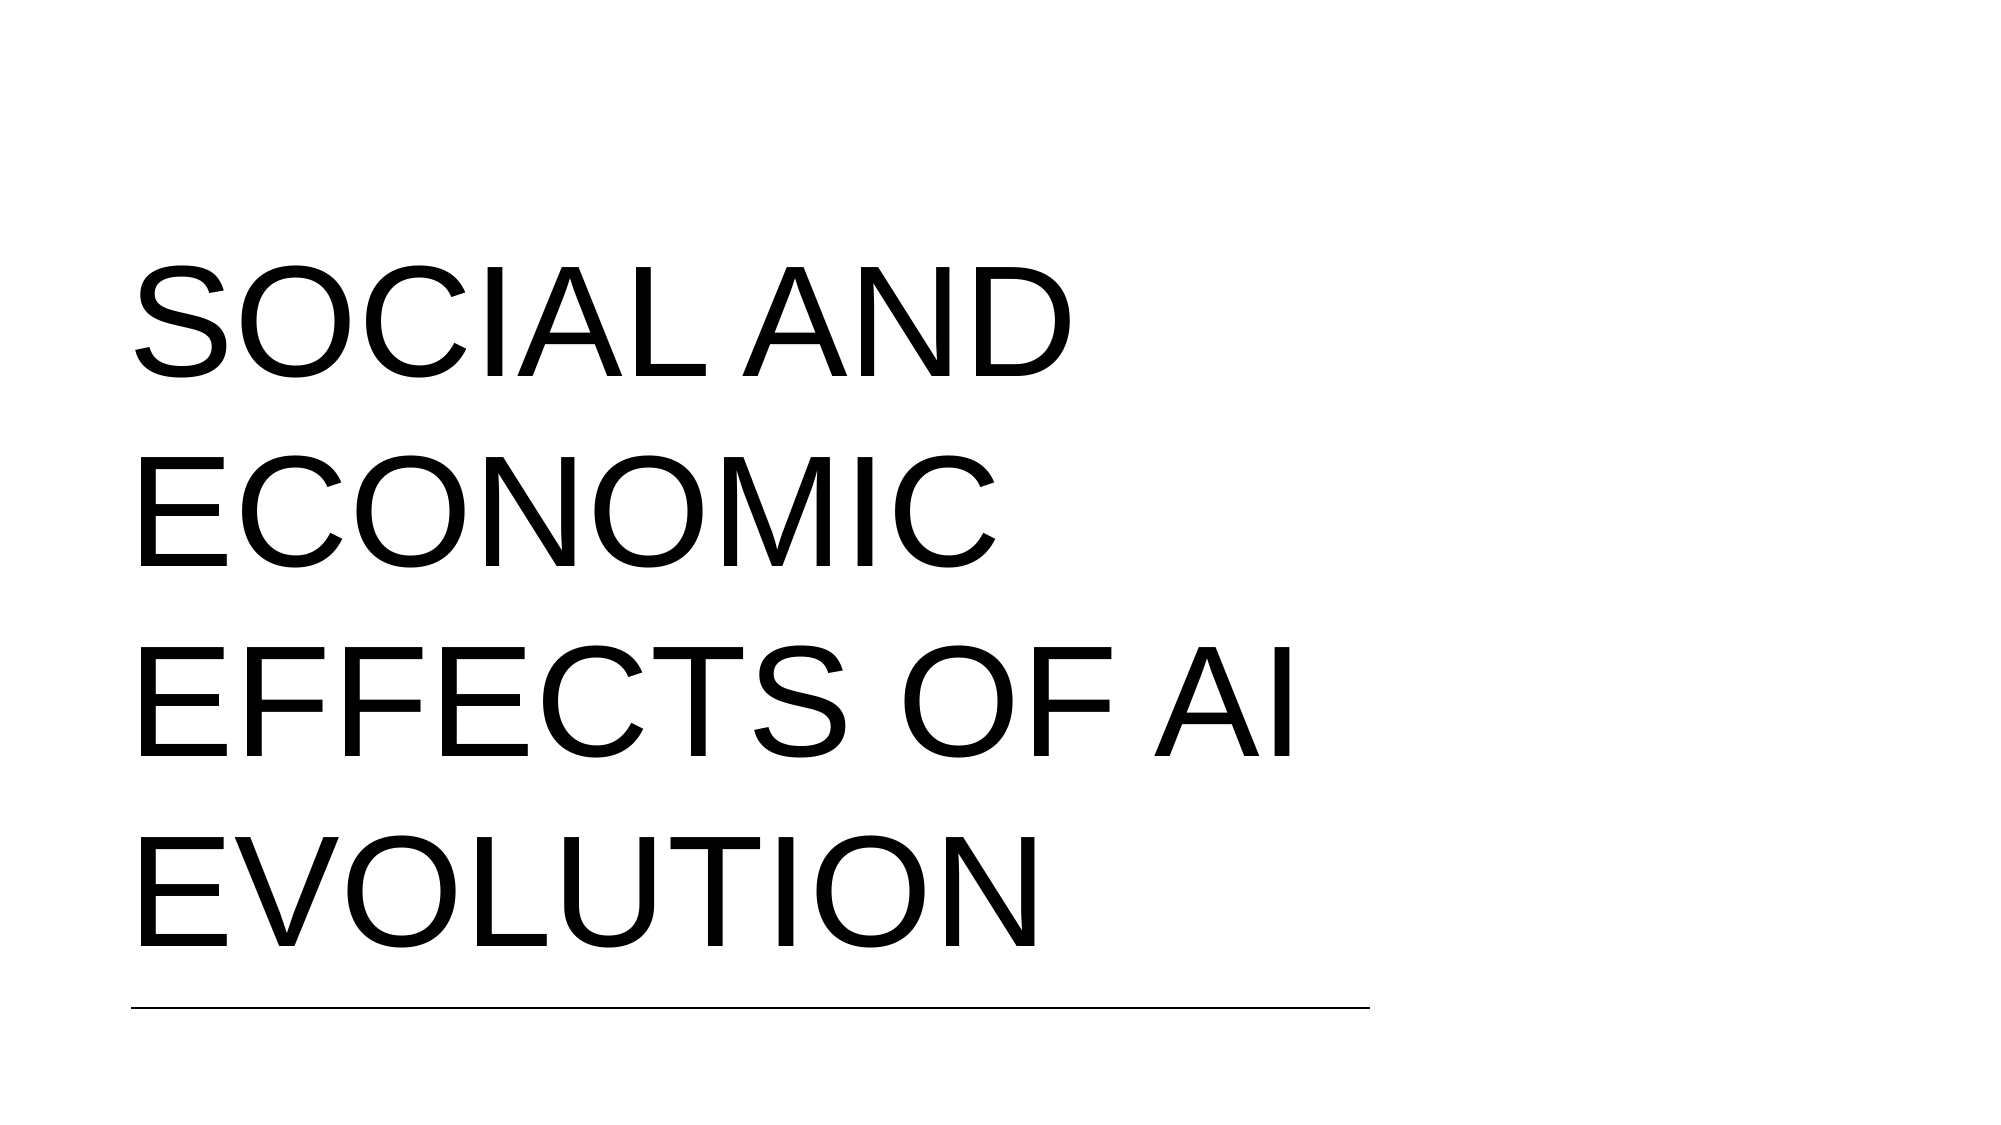

# Social and Economic Effects of AI Evolution